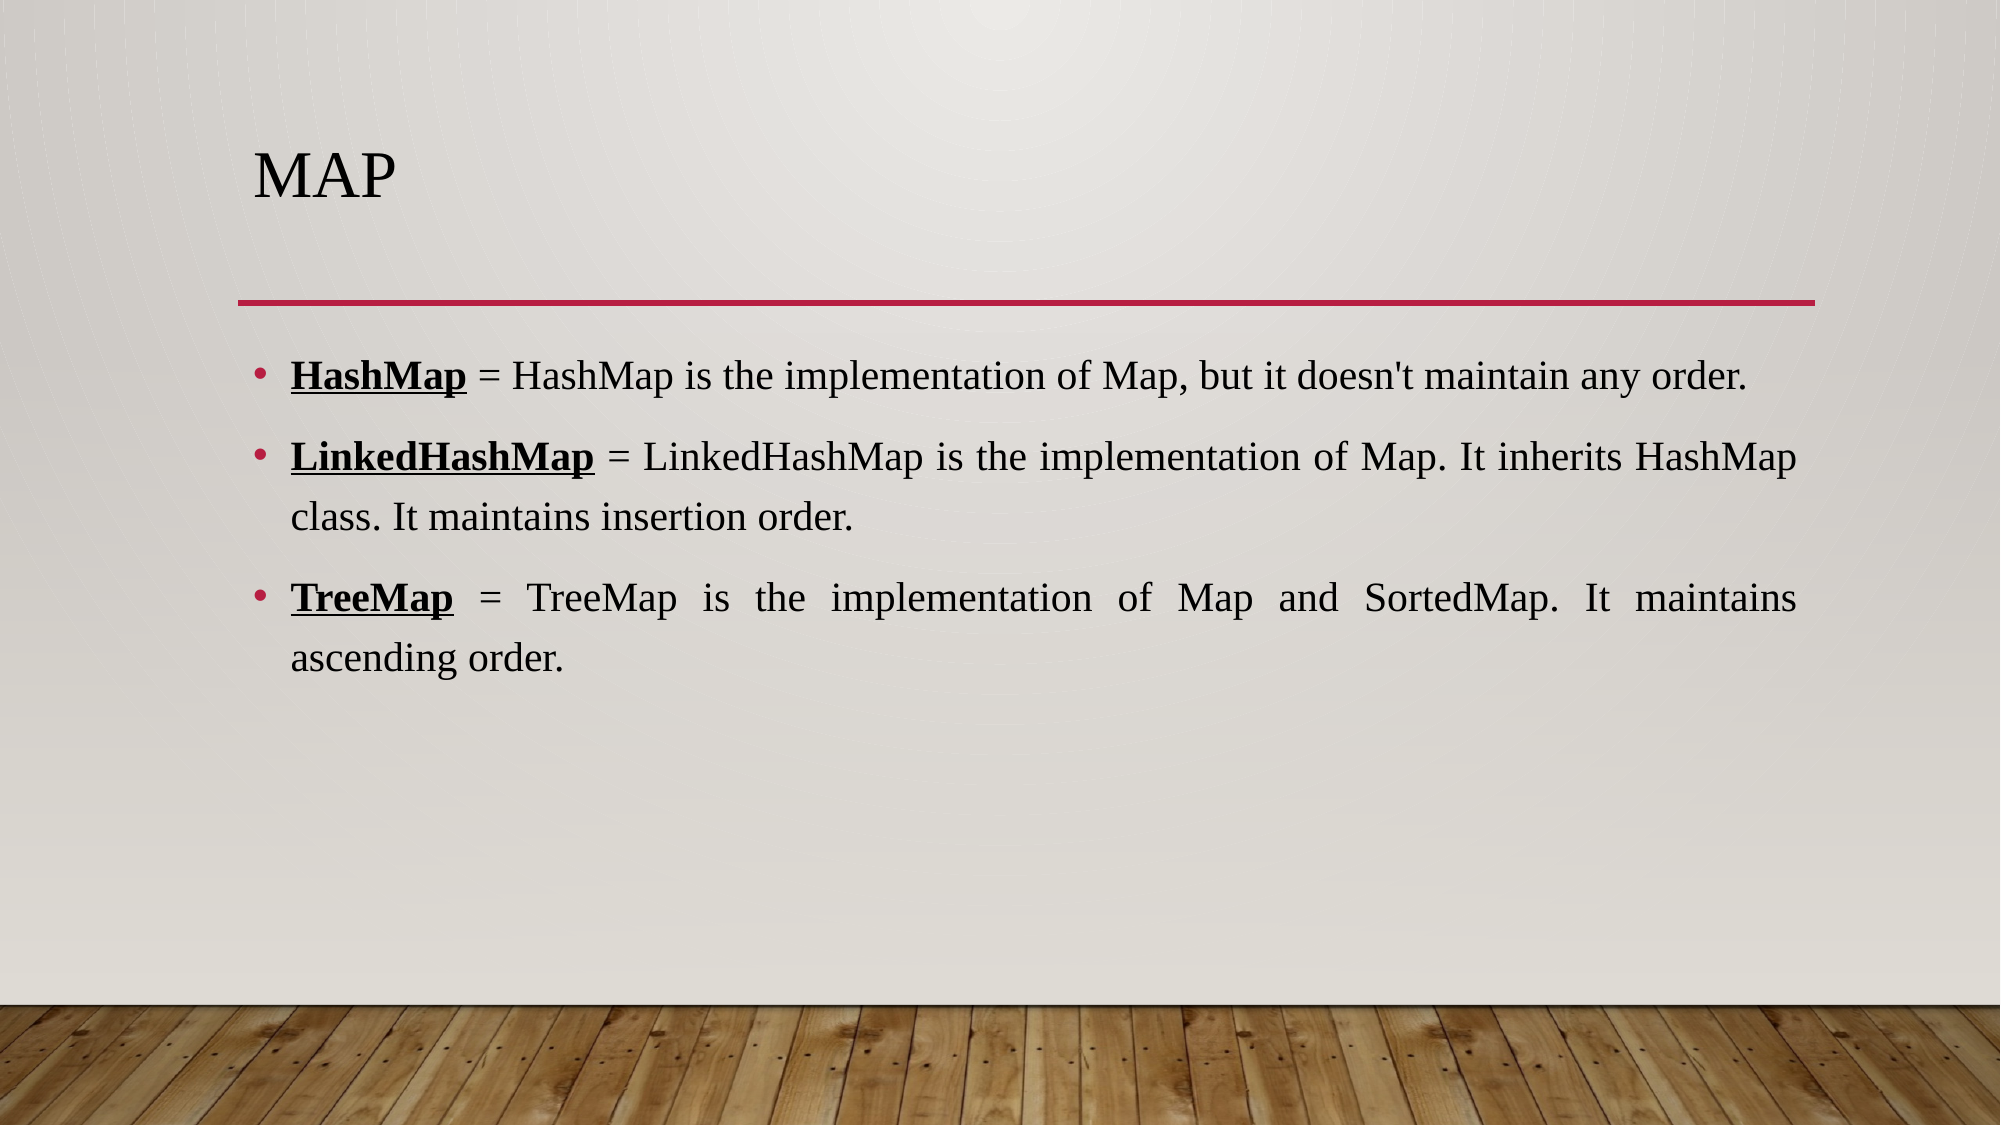

# map
HashMap = HashMap is the implementation of Map, but it doesn't maintain any order.
LinkedHashMap = LinkedHashMap is the implementation of Map. It inherits HashMap class. It maintains insertion order.
TreeMap = TreeMap is the implementation of Map and SortedMap. It maintains ascending order.